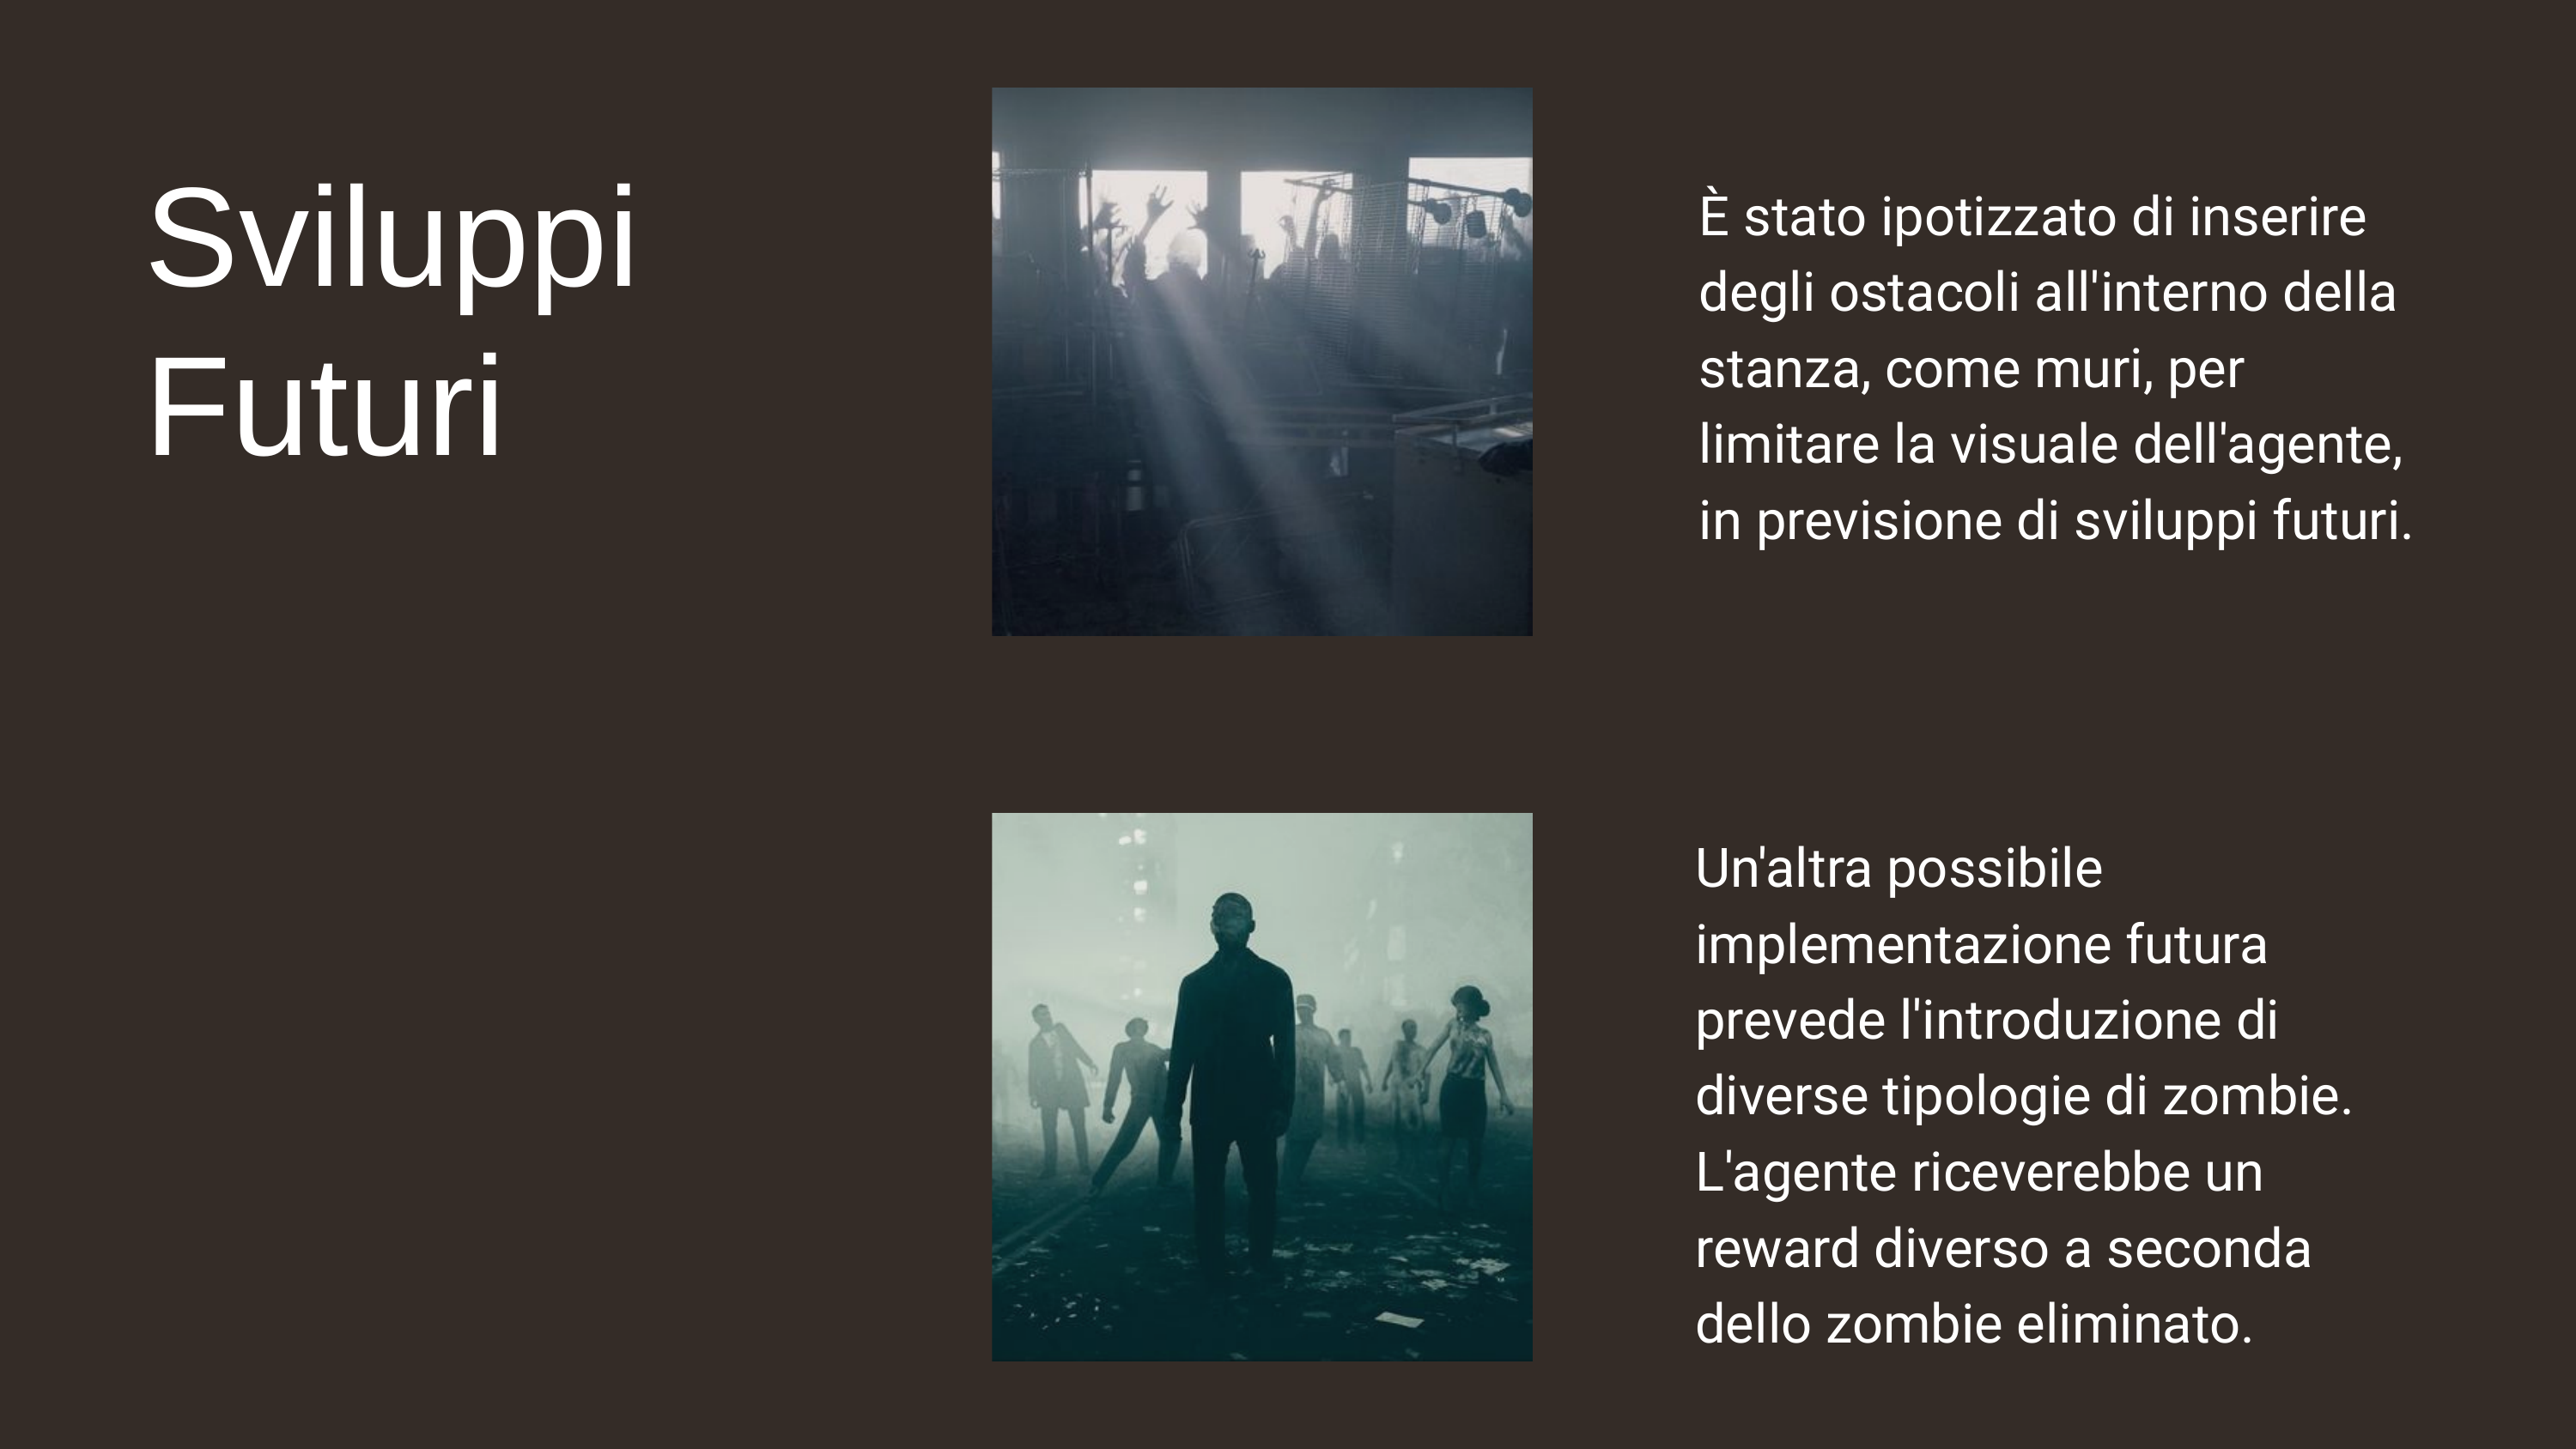

Sviluppi
Futuri
È stato ipotizzato di inserire degli ostacoli all'interno della stanza, come muri, per limitare la visuale dell'agente, in previsione di sviluppi futuri.

Un'altra possibile implementazione futura prevede l'introduzione di diverse tipologie di zombie. L'agente riceverebbe un reward diverso a seconda dello zombie eliminato.